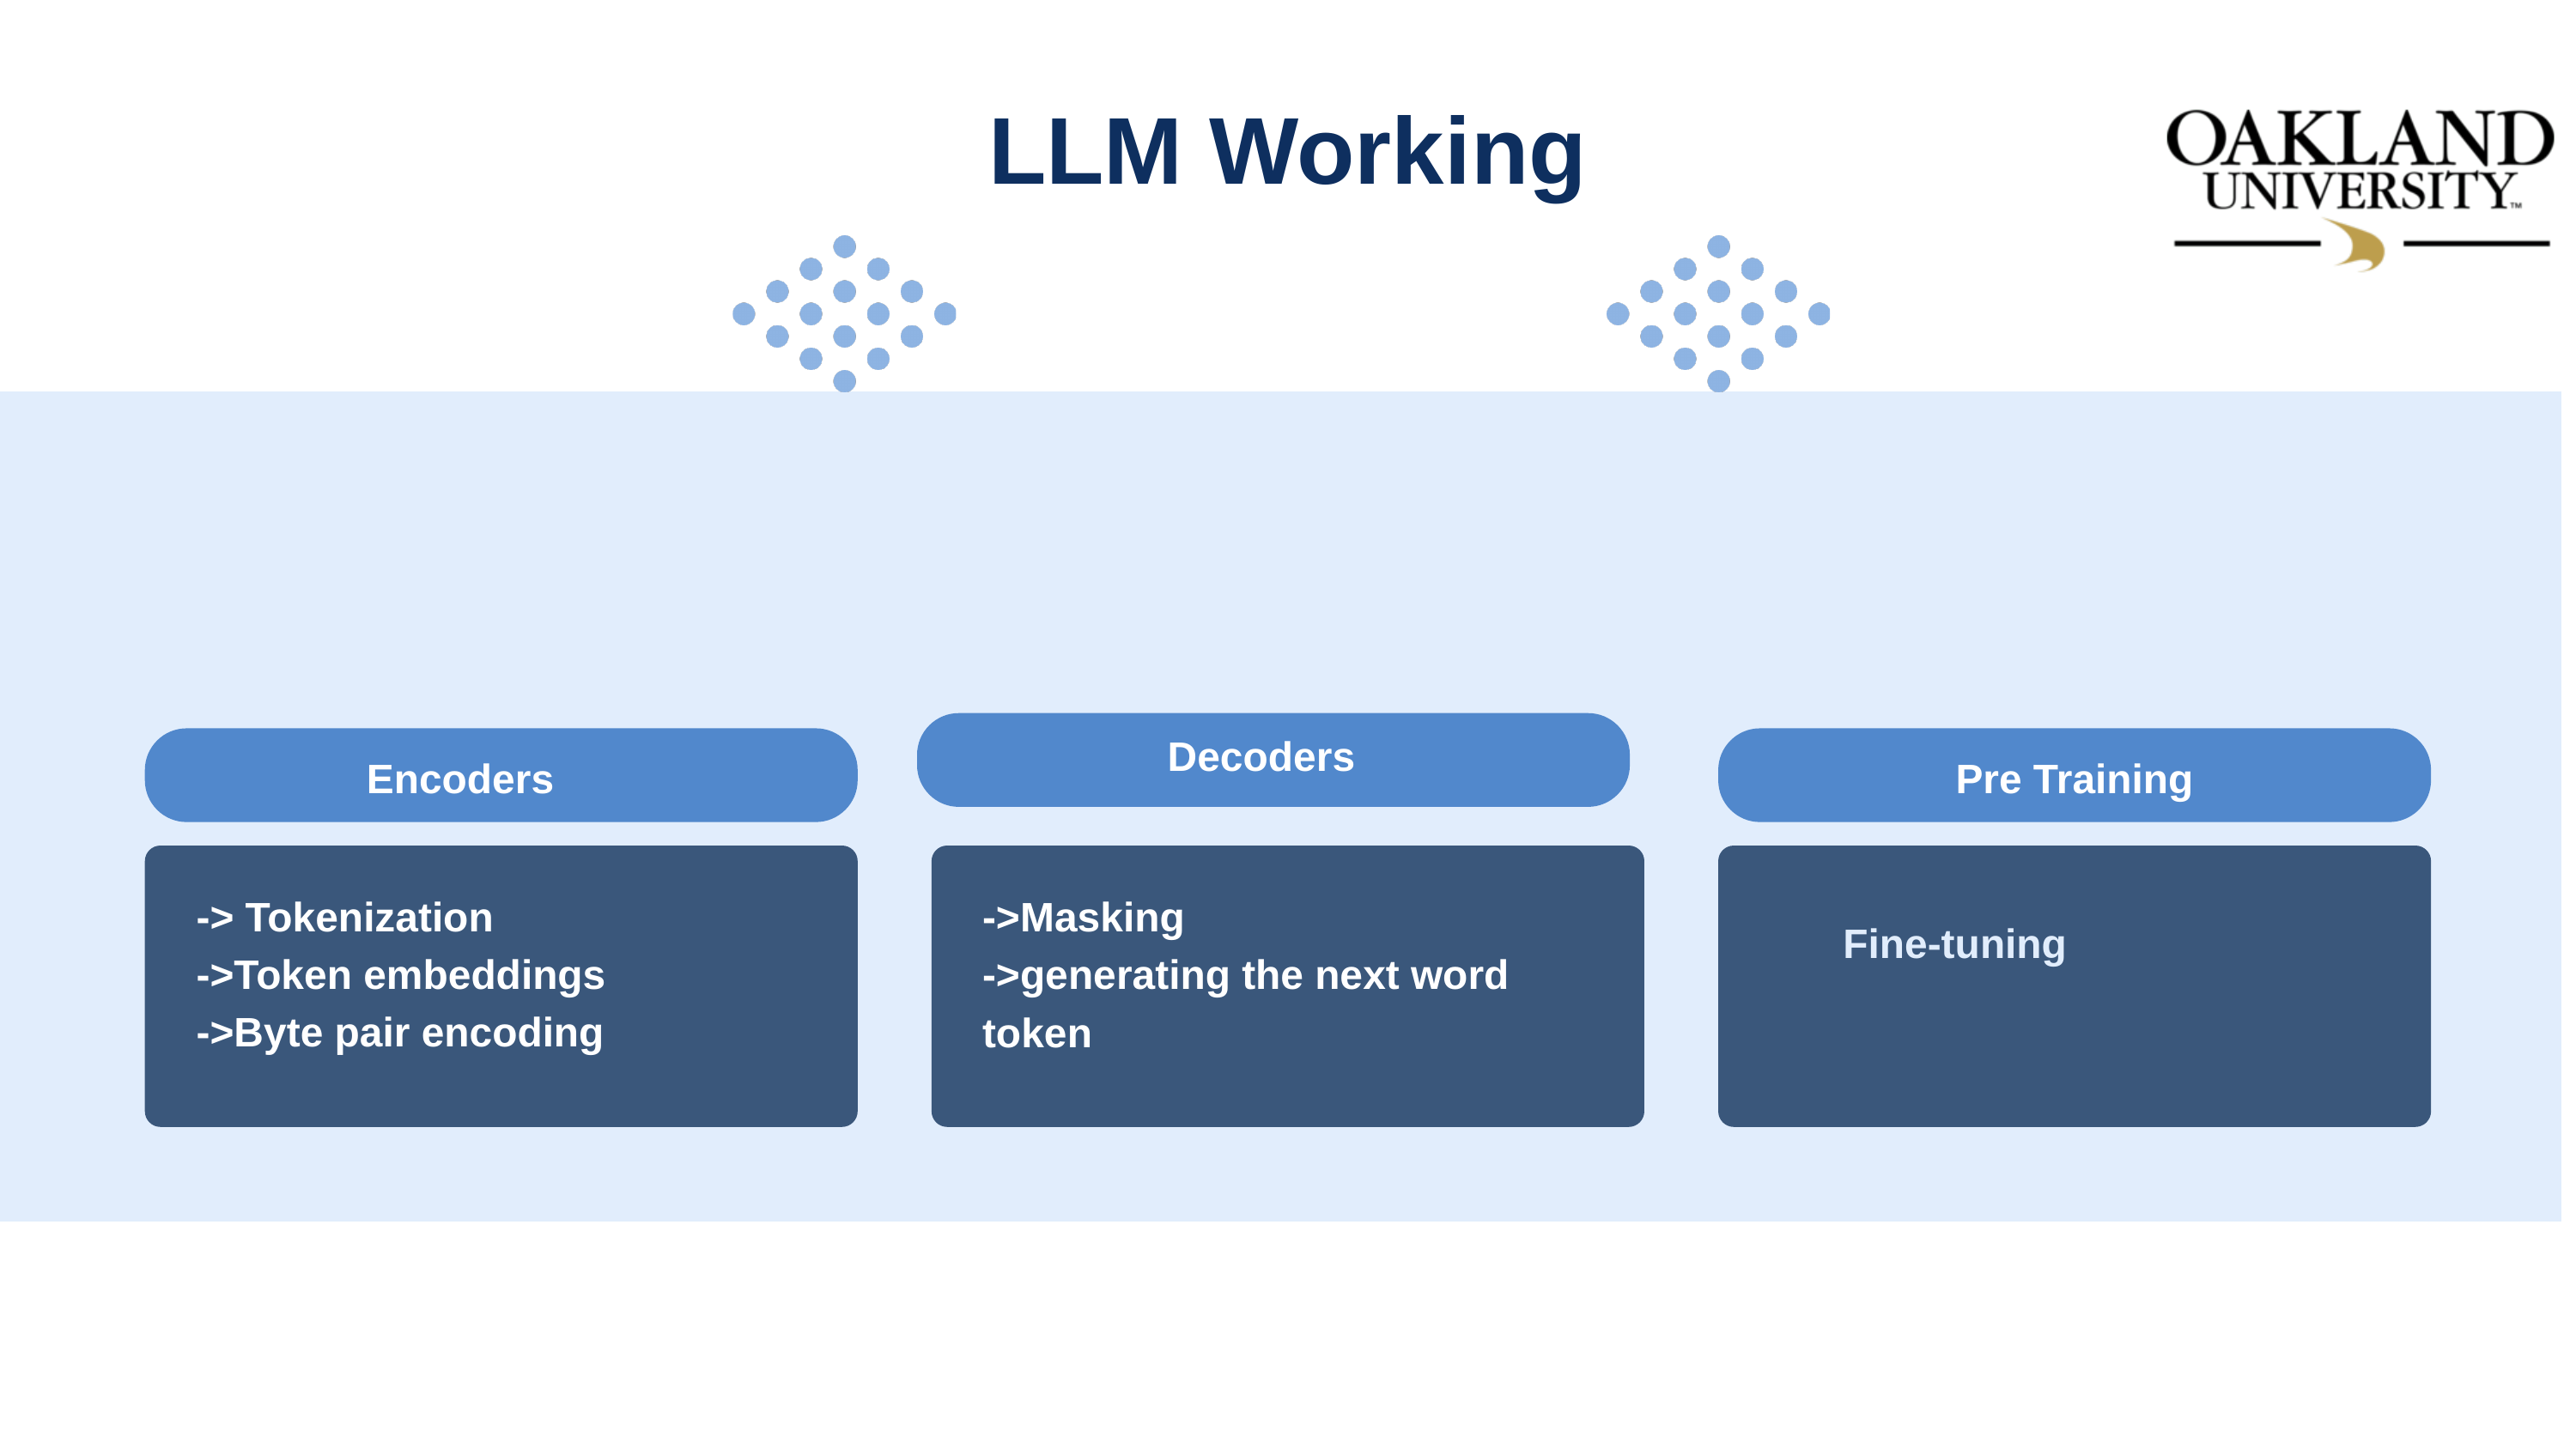

LLM Working

Decoders

Encoders

Pre Training

-> Tokenization
->Token embeddings
->Byte pair encoding

->Masking
->generating the next word token

Fine-tuning